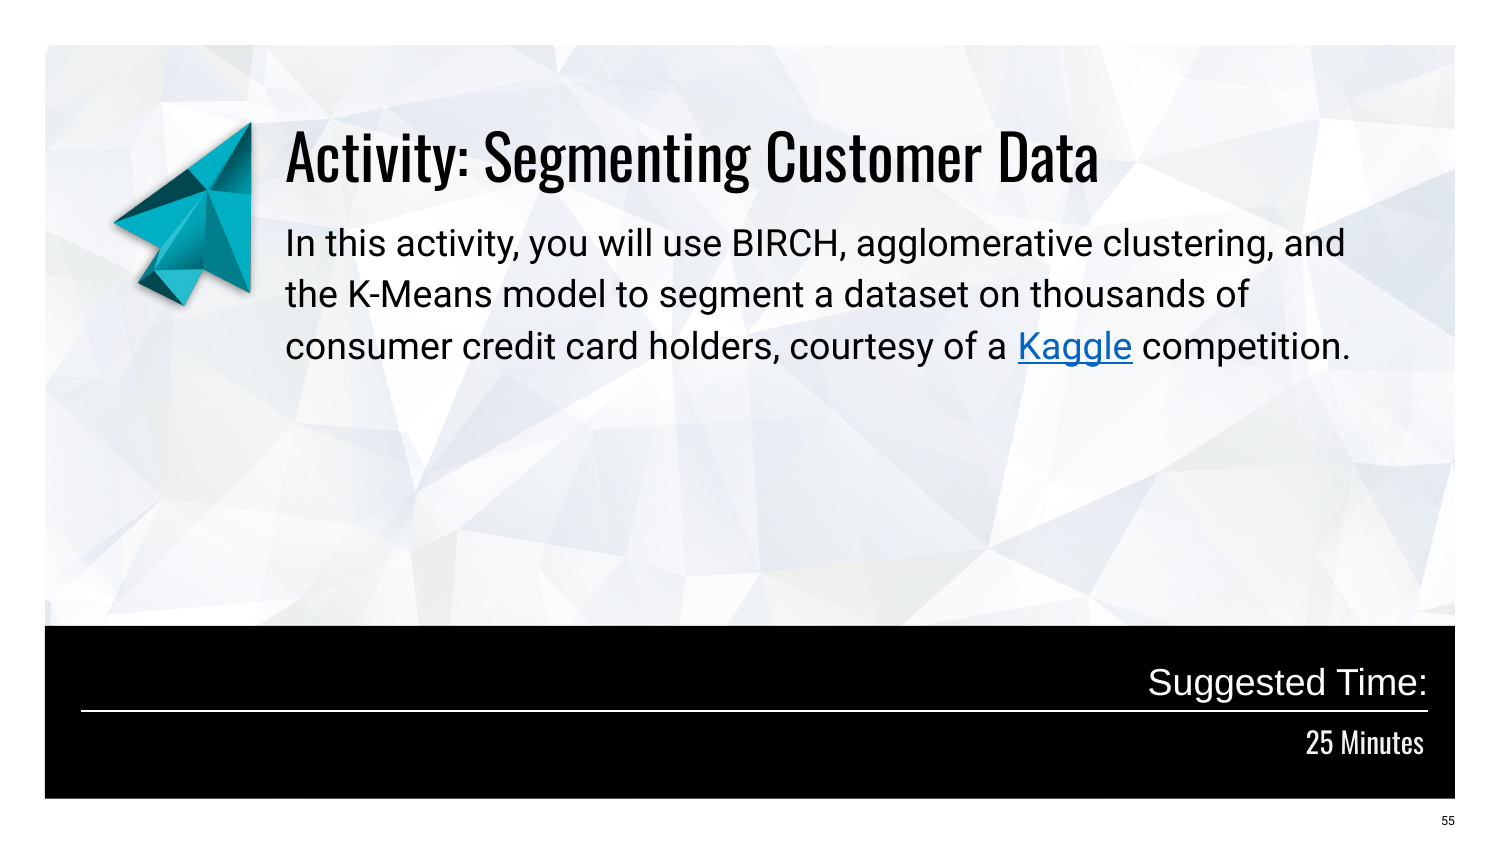

# Activity: Segmenting Customer Data
In this activity, you will use BIRCH, agglomerative clustering, and the K-Means model to segment a dataset on thousands of consumer credit card holders, courtesy of a Kaggle competition.
25 Minutes

55